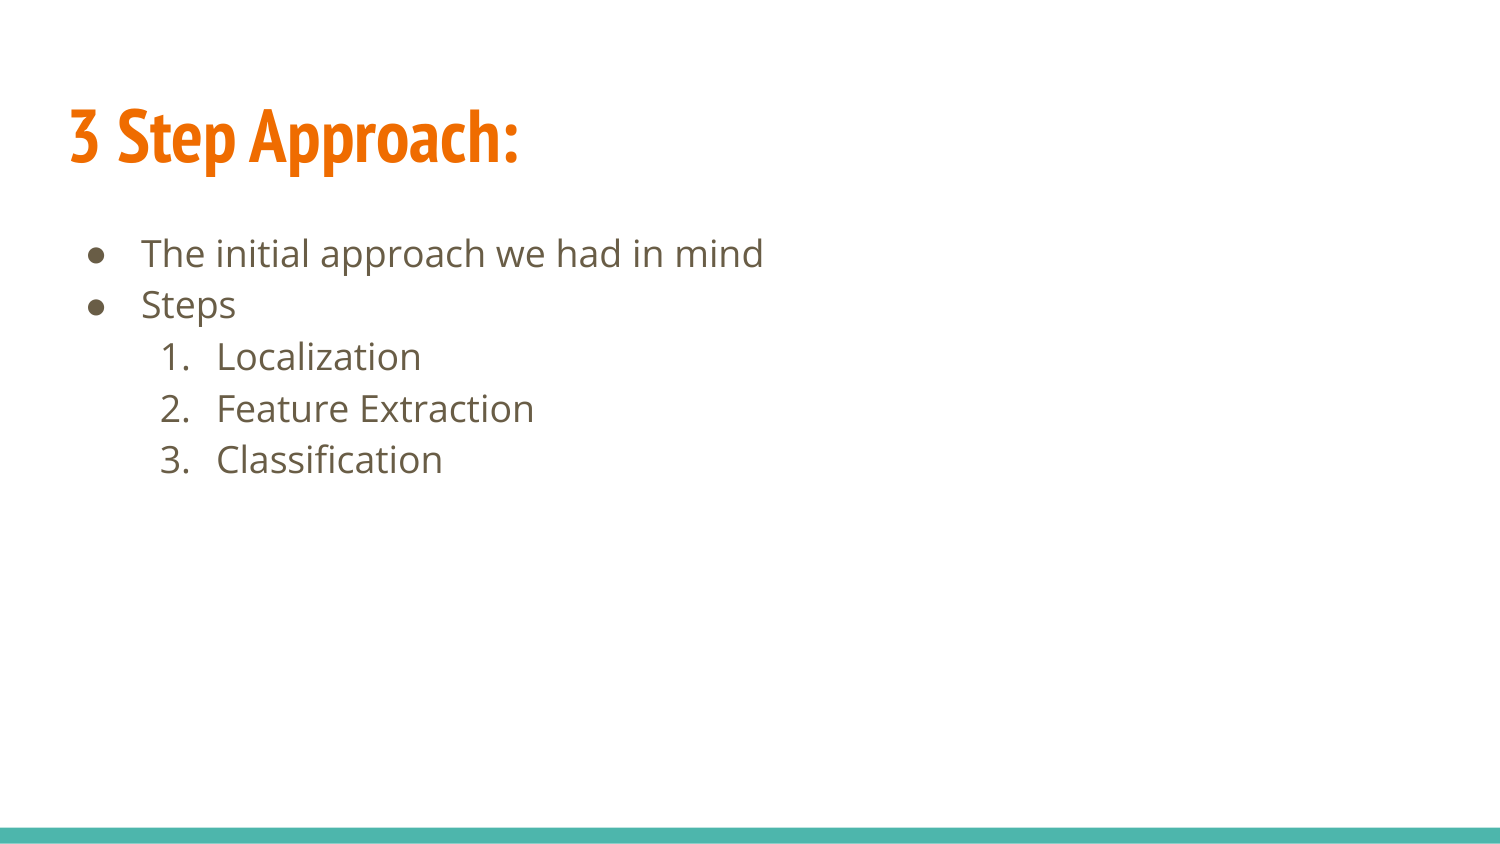

# 3 Step Approach:
The initial approach we had in mind
Steps
Localization
Feature Extraction
Classification